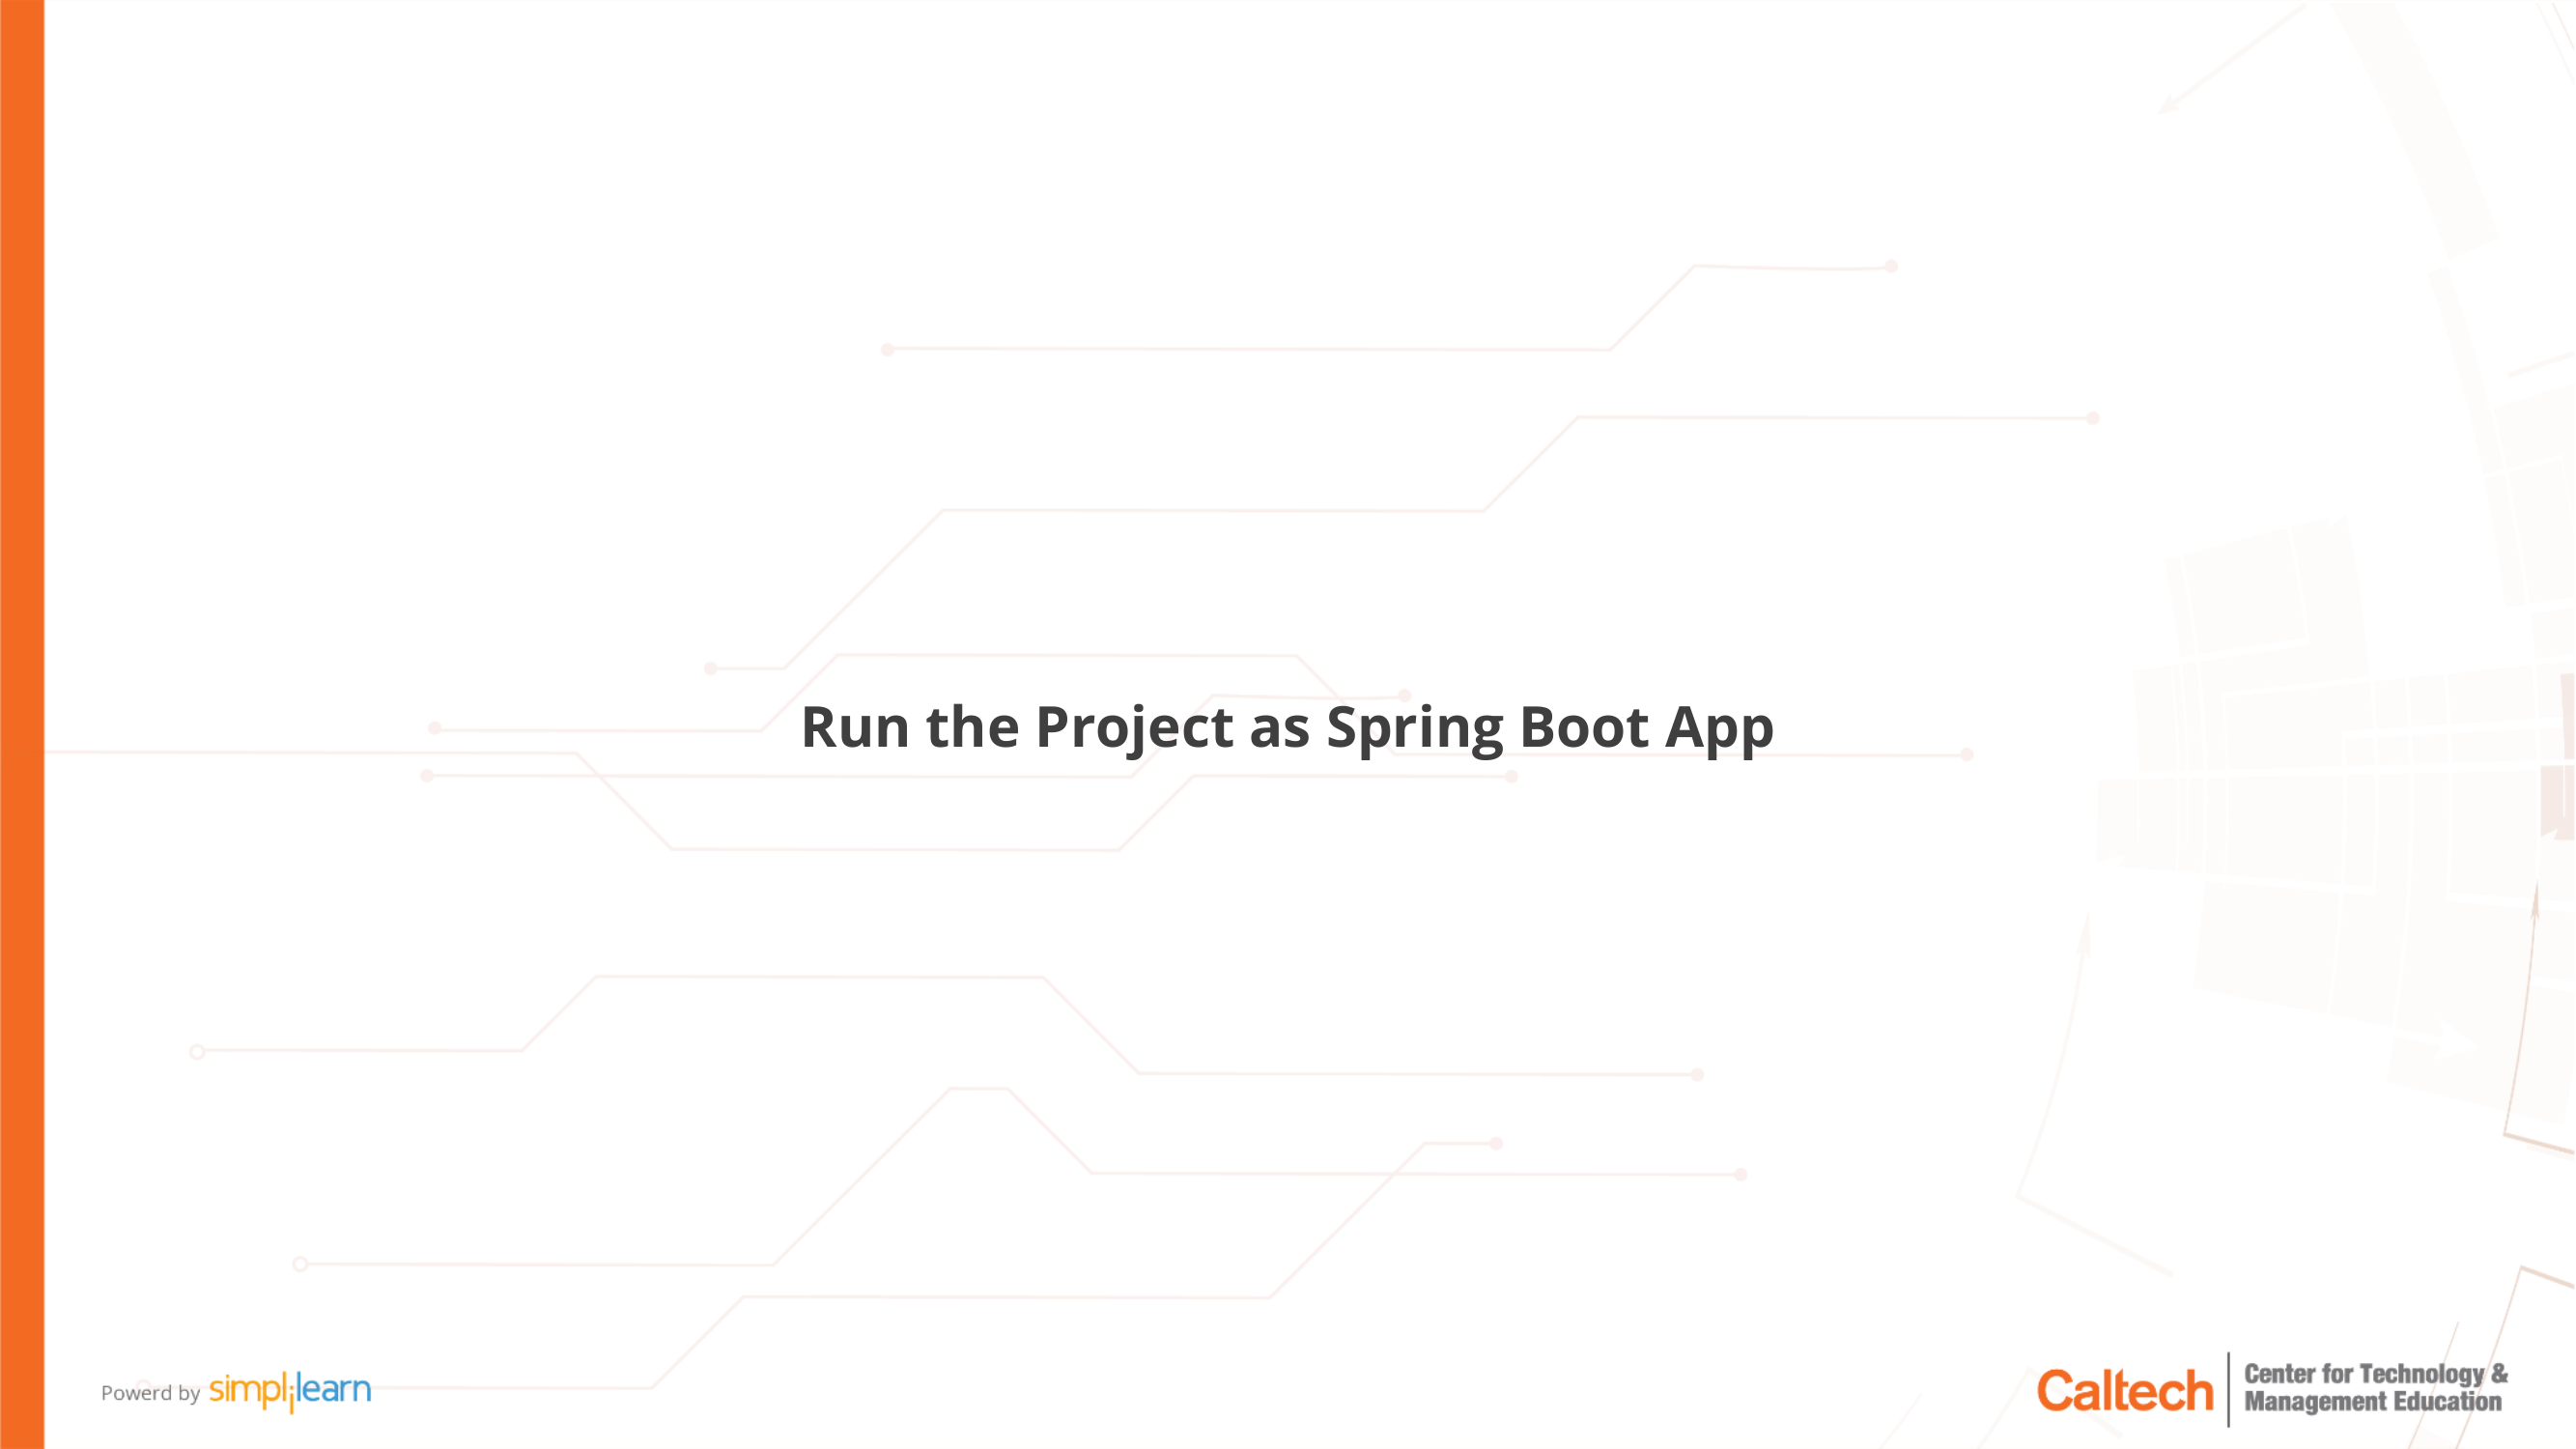

Run the Project as Spring Boot App